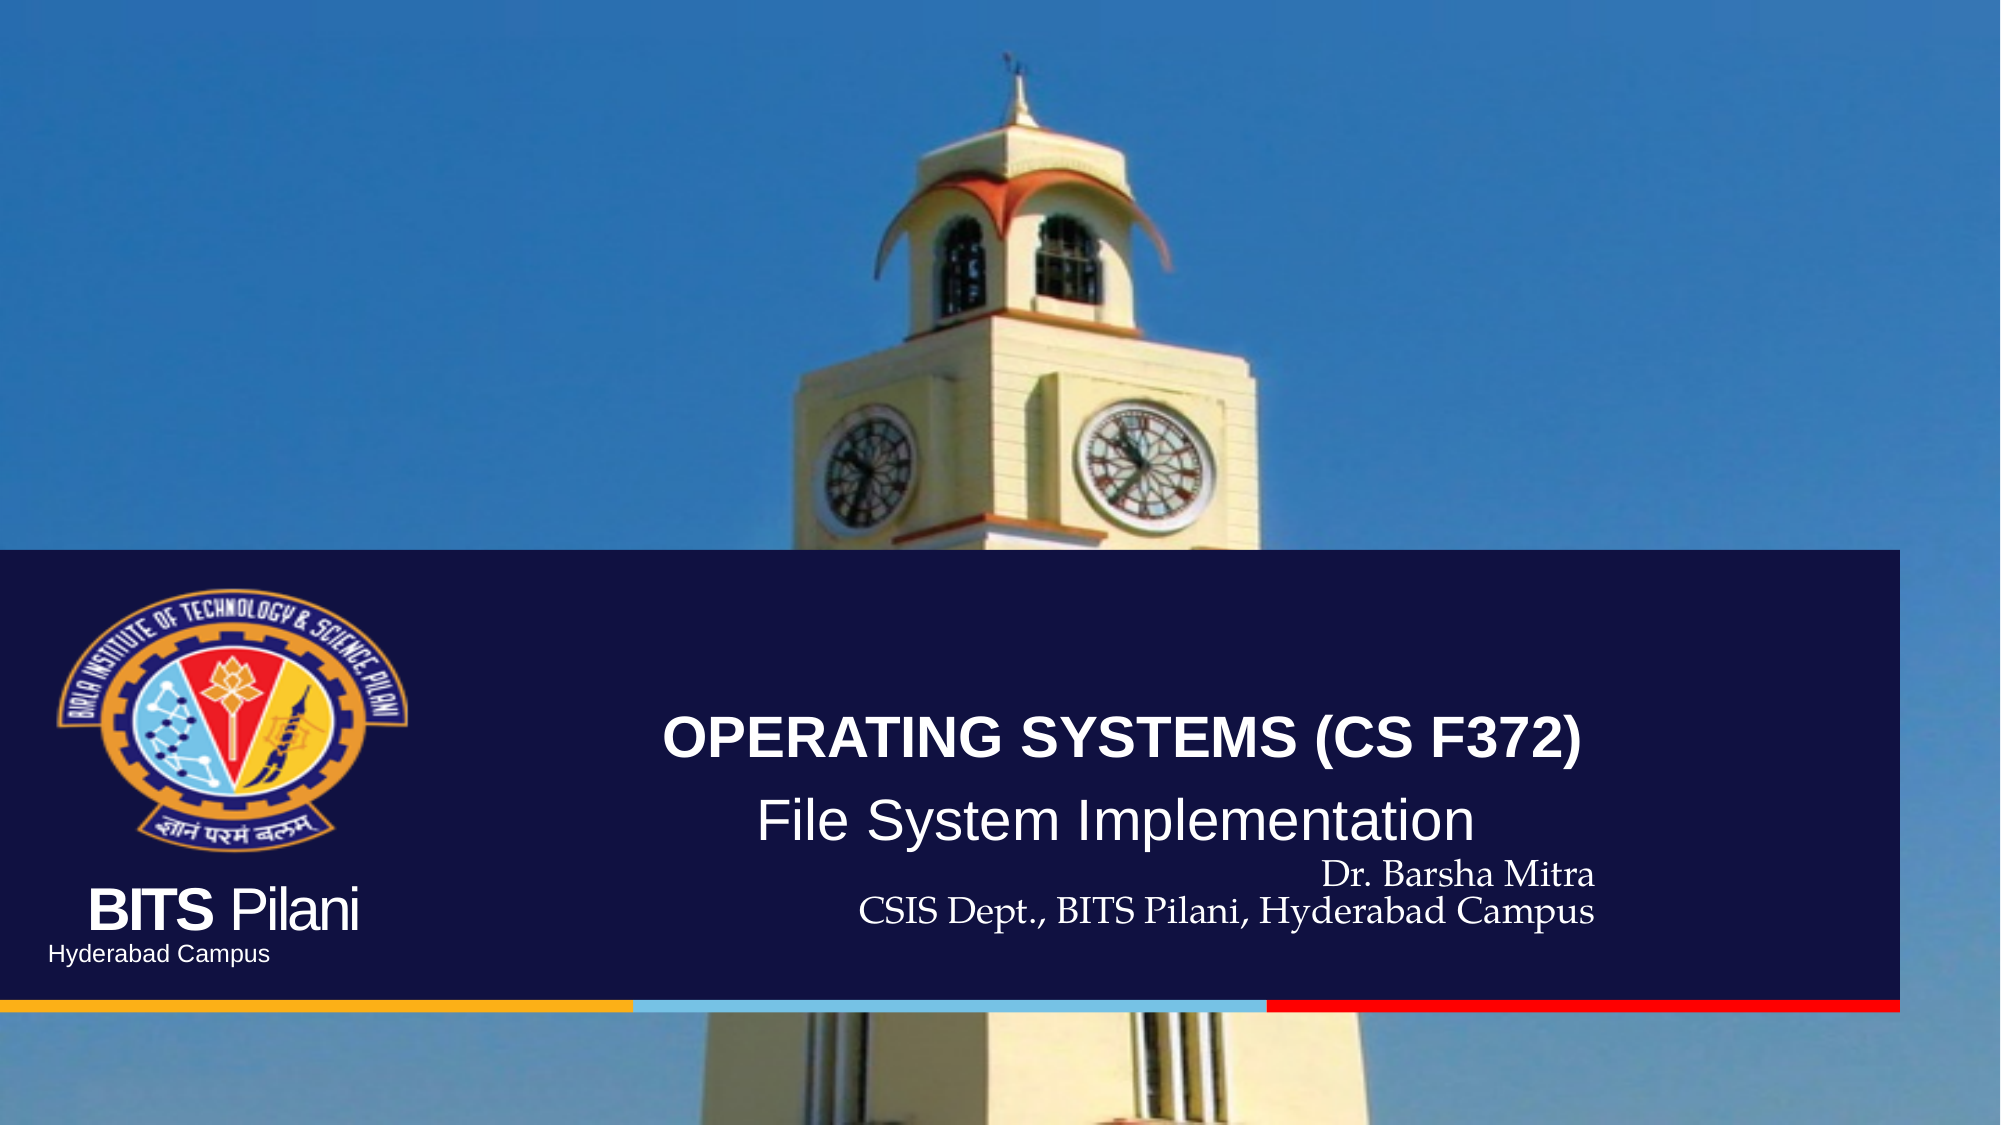

# OPERATING SYSTEMS (CS F372) File System Implementation
Dr. Barsha Mitra
CSIS Dept., BITS Pilani, Hyderabad Campus